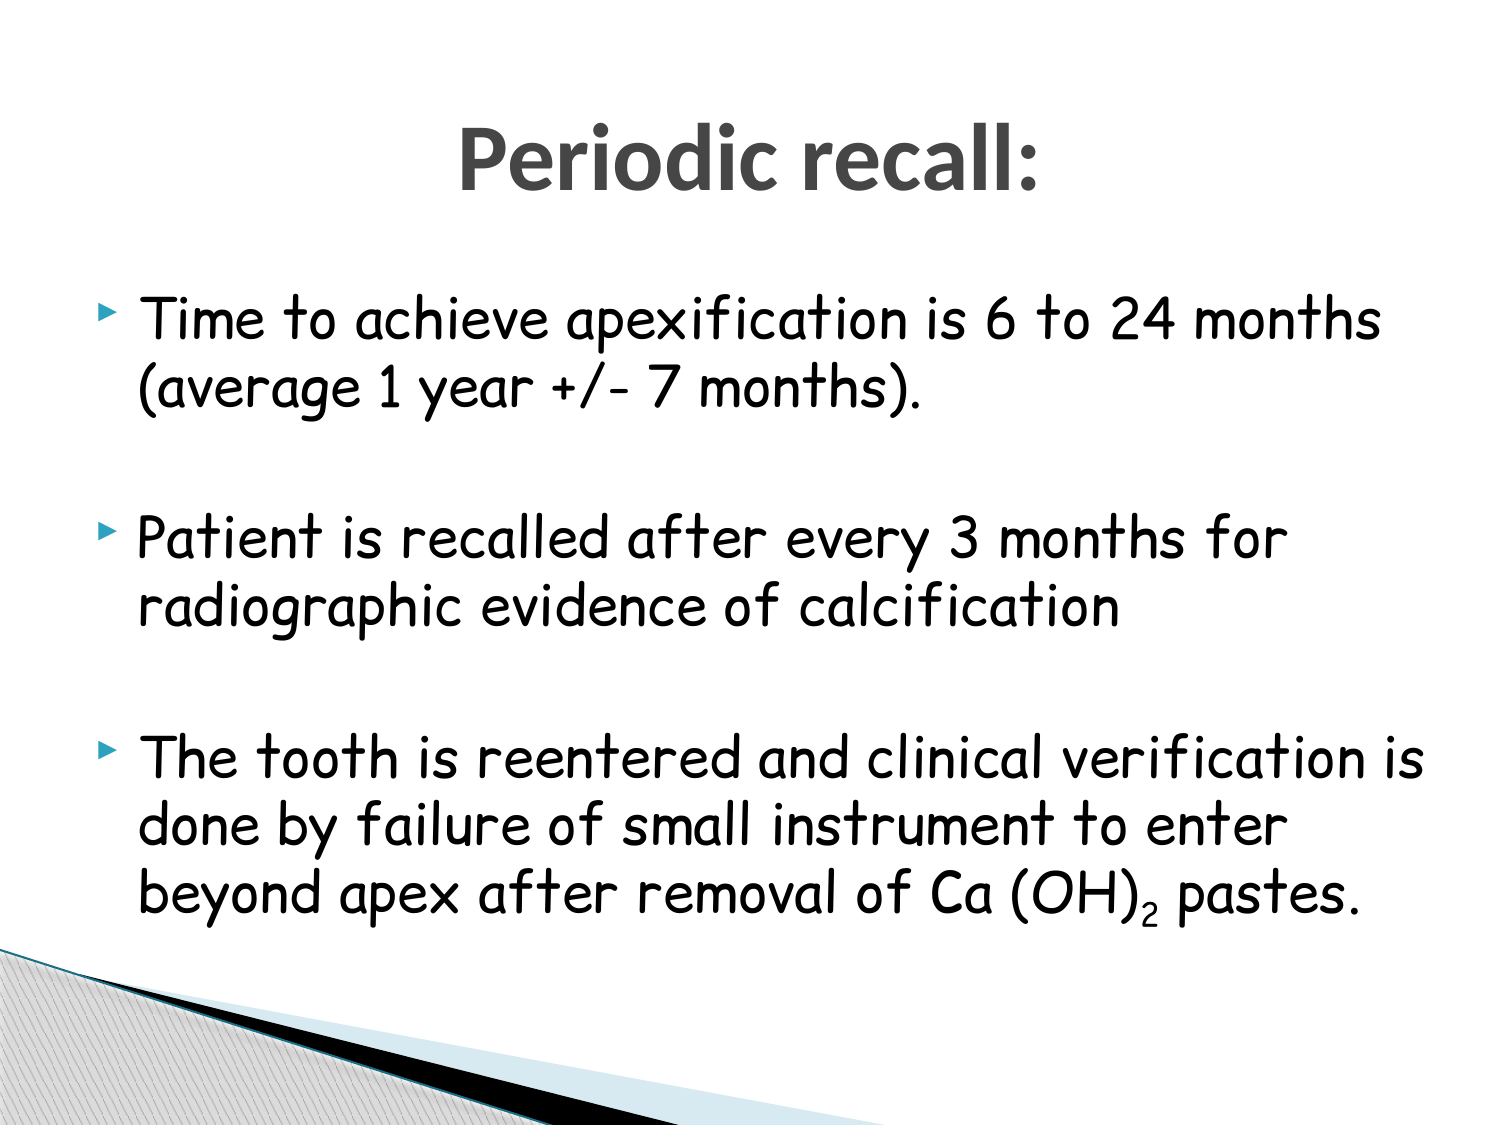

Periodic recall:
Time to achieve apexification is 6 to 24 months (average 1 year +/- 7 months).

Patient is recalled after every 3 months for radiographic evidence of calcification

The tooth is reentered and clinical verification is done by failure of small instrument to enter beyond apex after removal of Ca (OH)2 pastes.